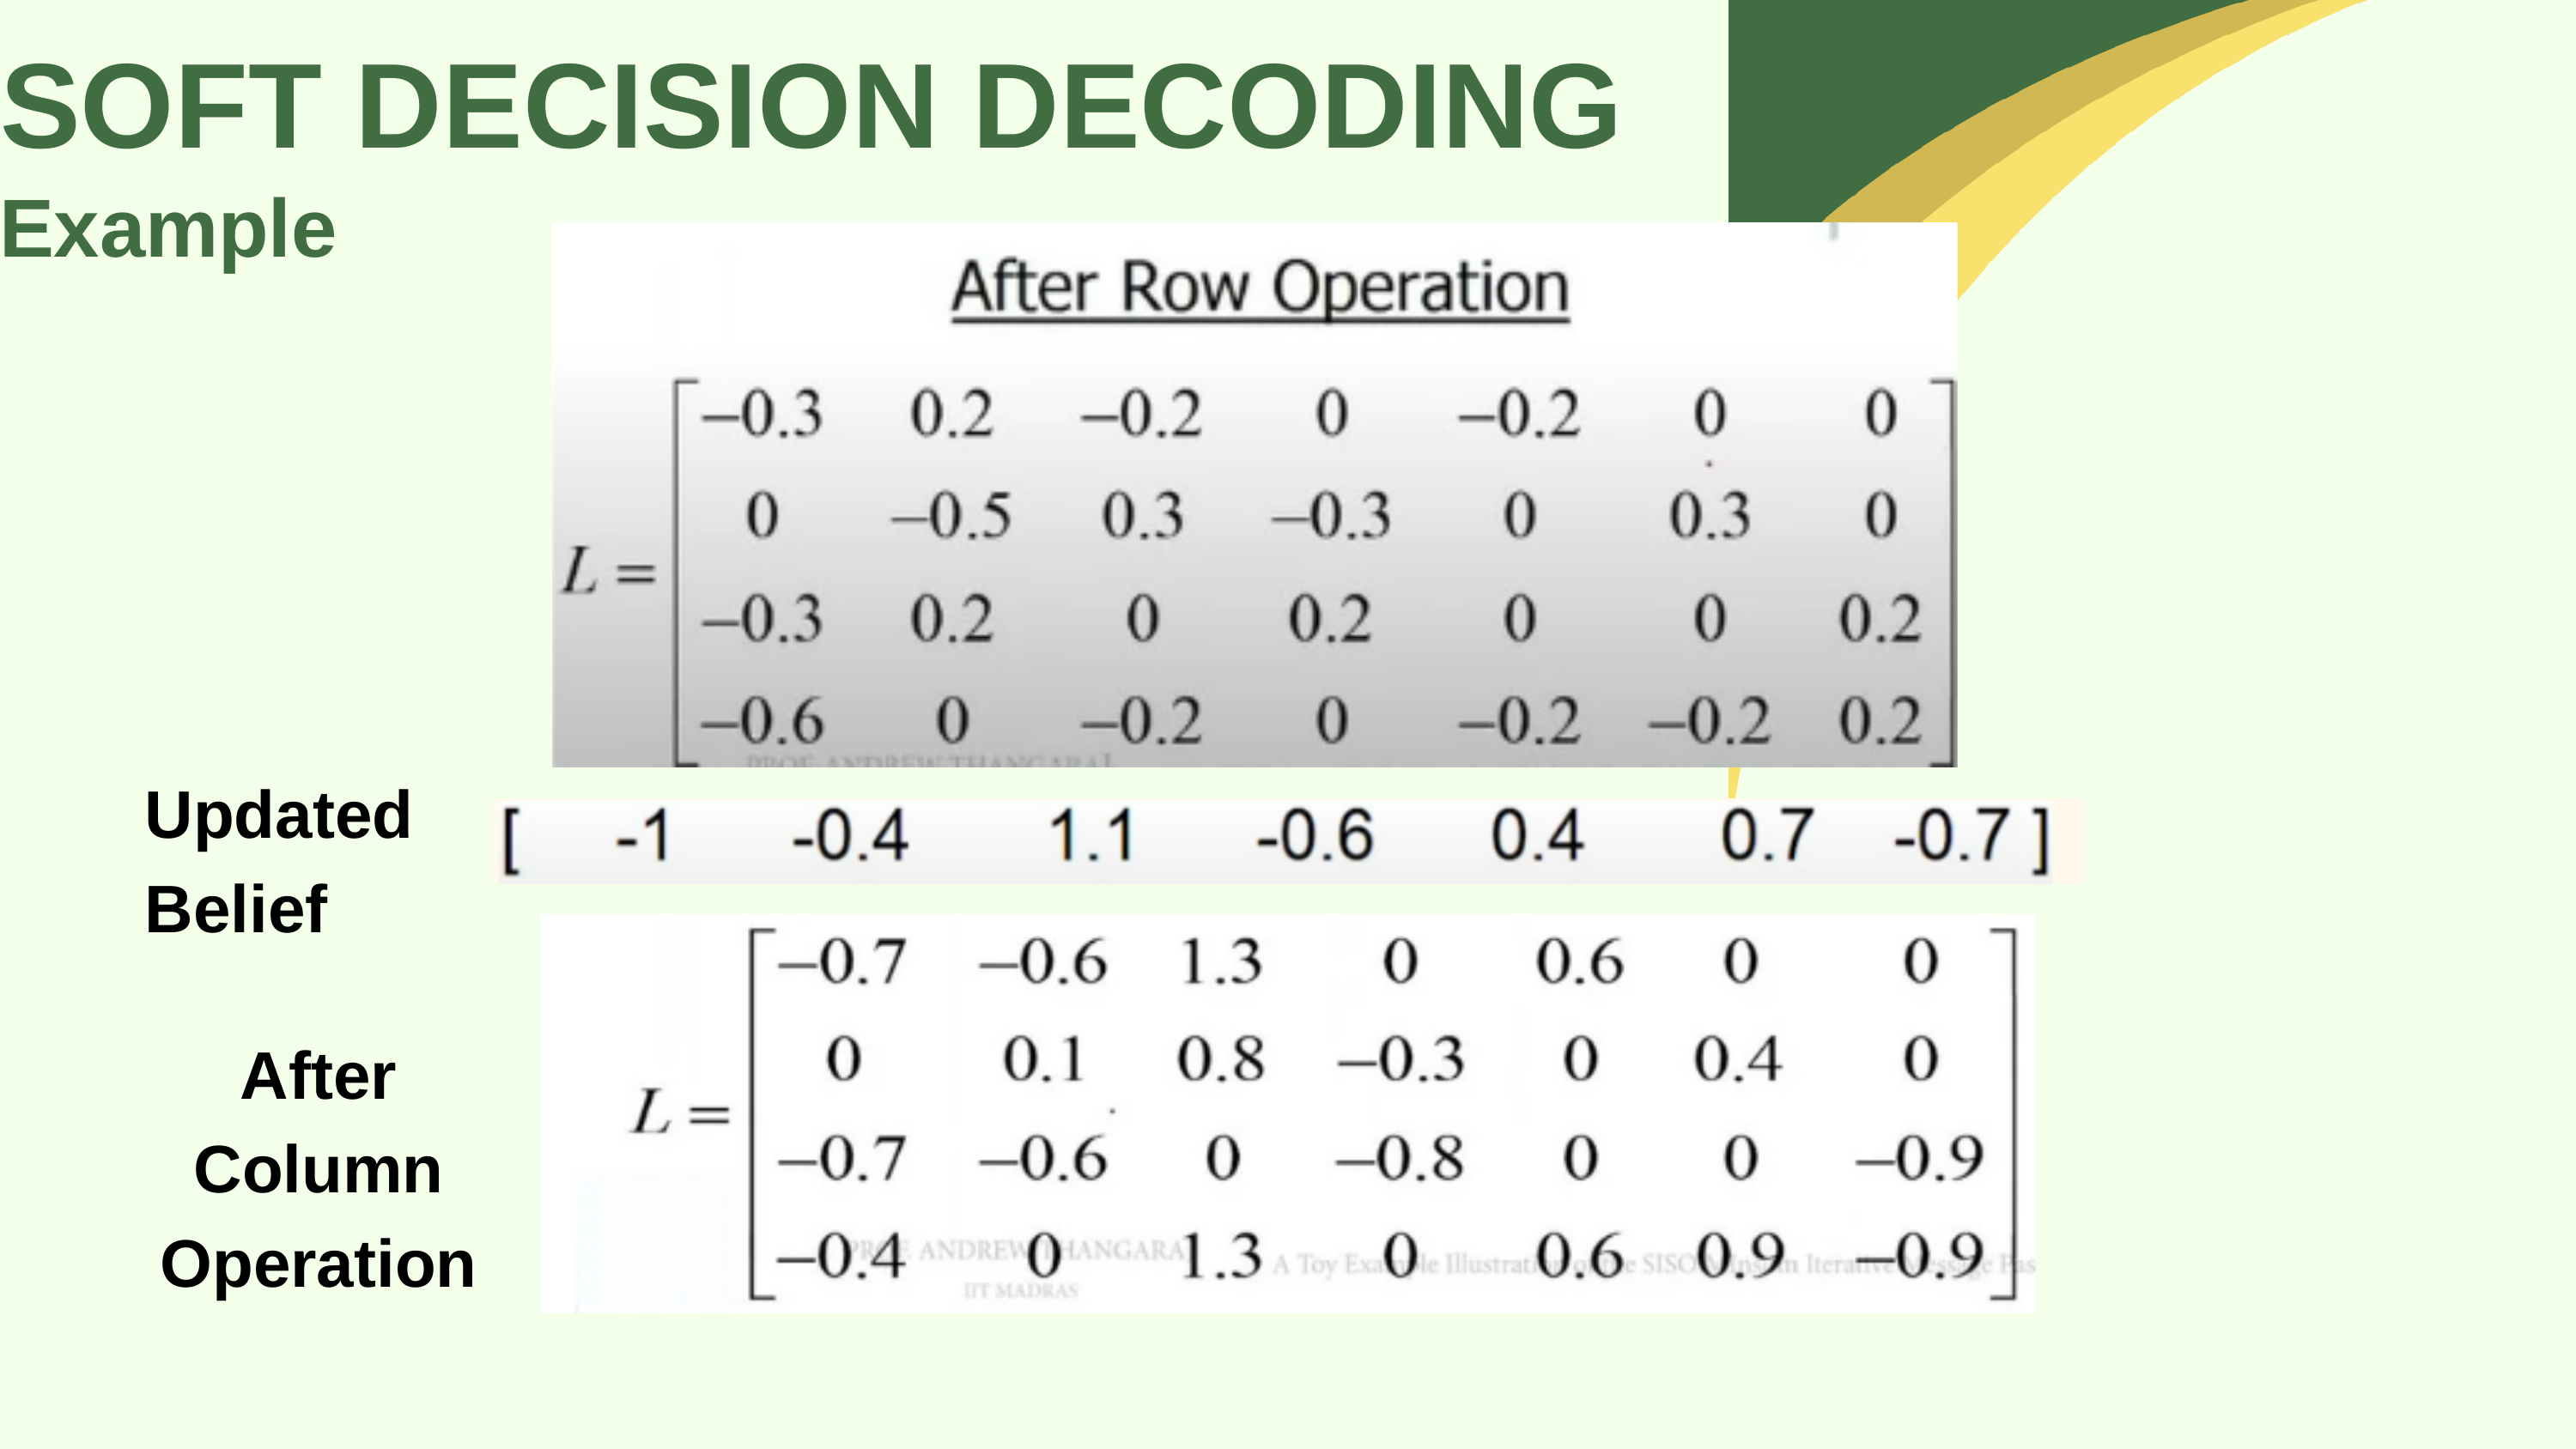

SOFT DECISION DECODING
Example

Updated
Belief

After Column Operation